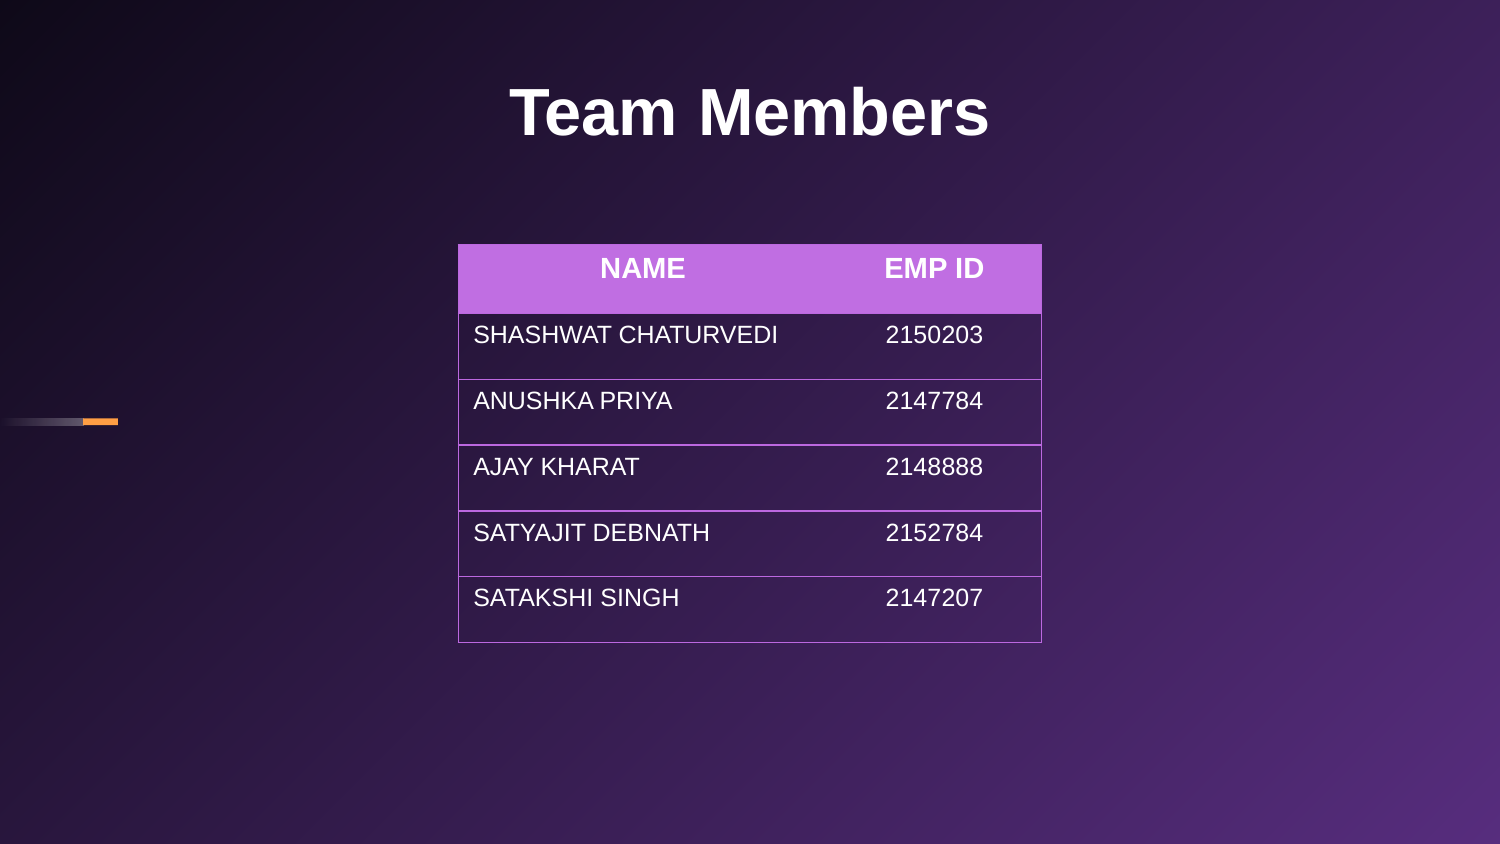

# Team Members
| NAME | EMP ID |
| --- | --- |
| SHASHWAT CHATURVEDI | 2150203 |
| ANUSHKA PRIYA | 2147784 |
| AJAY KHARAT | 2148888 |
| SATYAJIT DEBNATH | 2152784 |
| SATAKSHI SINGH | 2147207 |